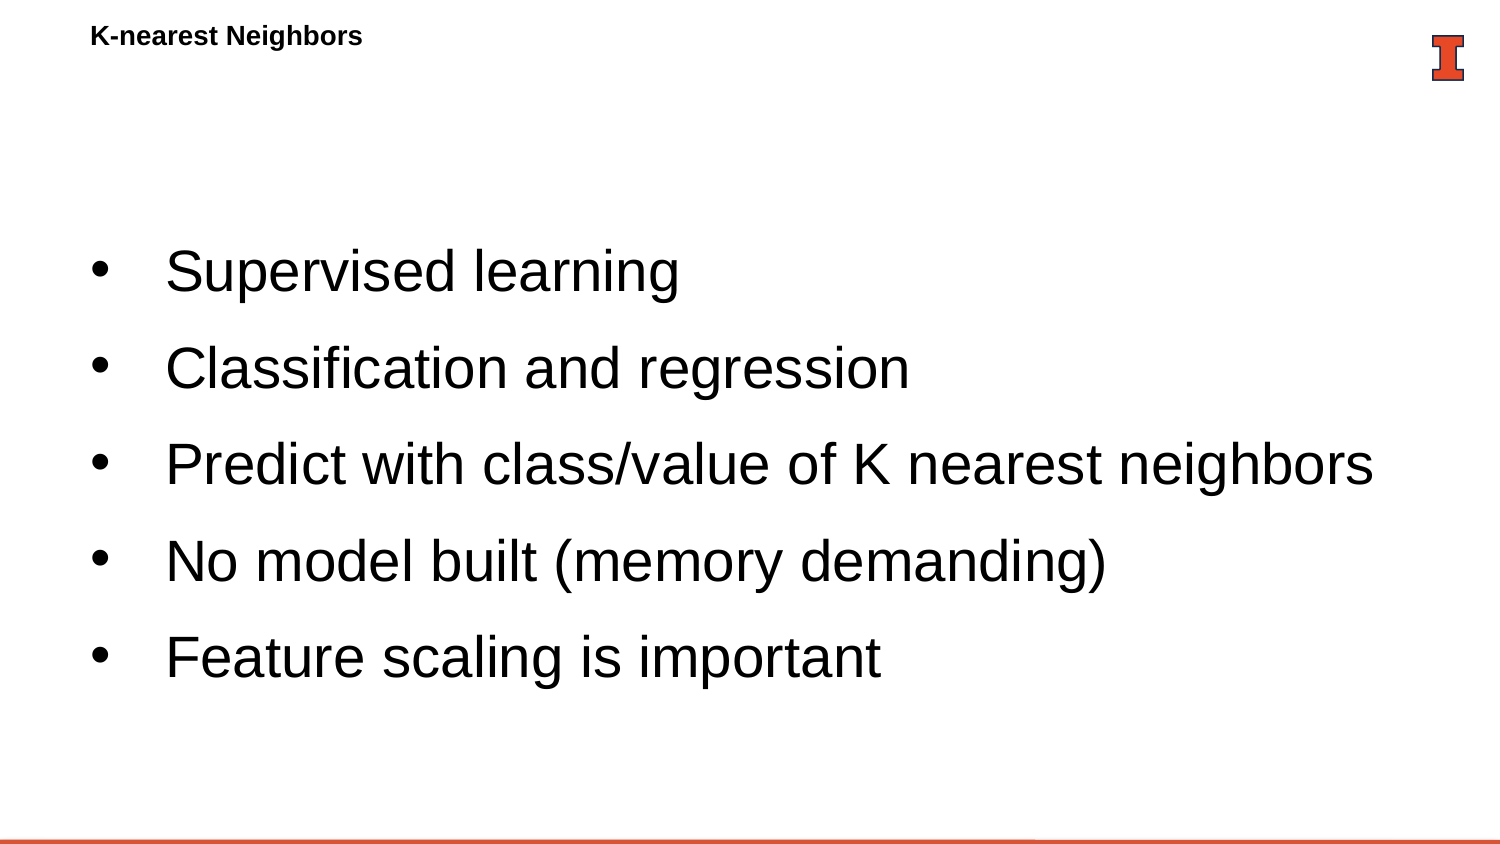

# K-nearest Neighbors
Supervised learning
Classification and regression
Predict with class/value of K nearest neighbors
No model built (memory demanding)
Feature scaling is important